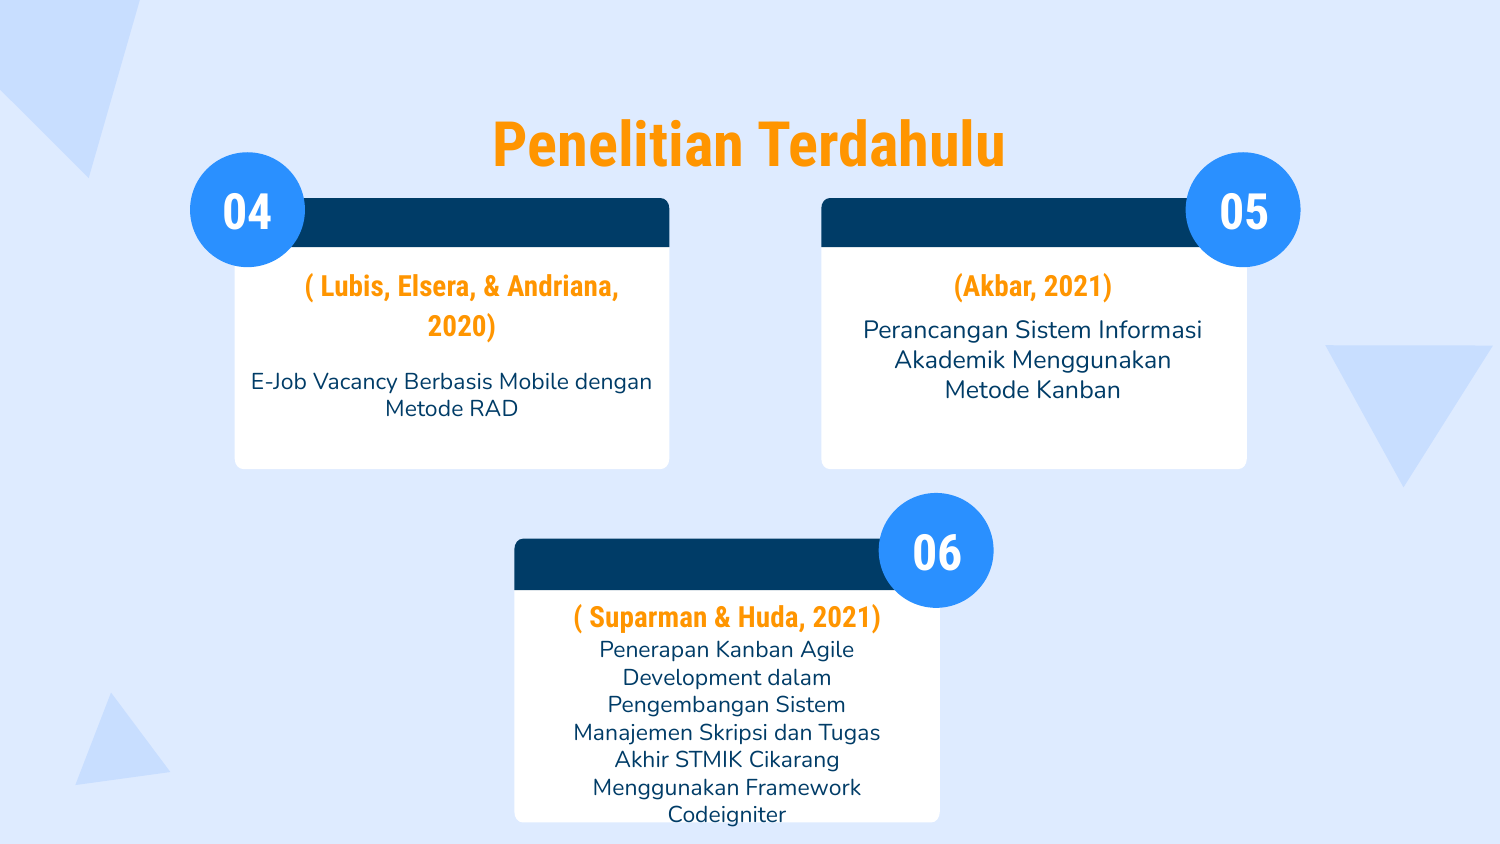

# Penelitian Terdahulu

04
05

( Lubis, Elsera, & Andriana, 2020)
(Akbar, 2021)
Perancangan Sistem Informasi Akademik Menggunakan Metode Kanban
E-Job Vacancy Berbasis Mobile dengan Metode RAD

06

( Suparman & Huda, 2021)
Penerapan Kanban Agile Development dalam Pengembangan Sistem Manajemen Skripsi dan Tugas Akhir STMIK Cikarang Menggunakan Framework Codeigniter